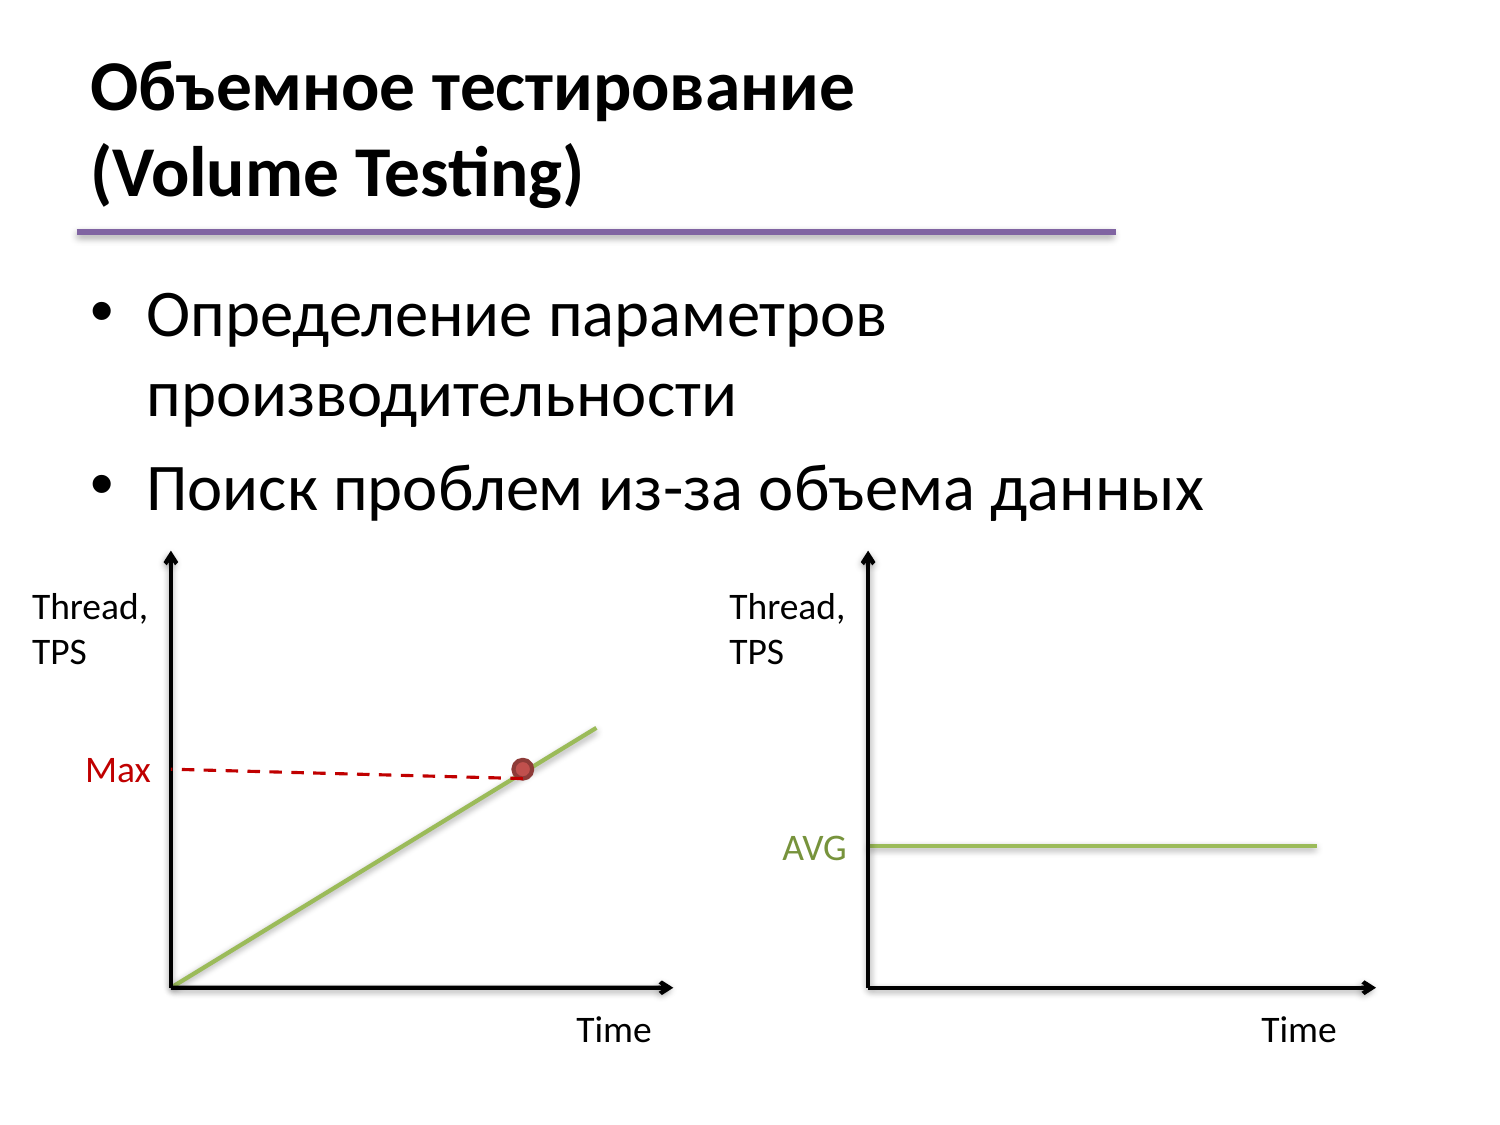

# Объемное тестирование (Volume Testing)
Определение параметров производительности
Поиск проблем из-за объема данных
Thread, TPS
Thread, TPS
Max

AVG
Time
Time